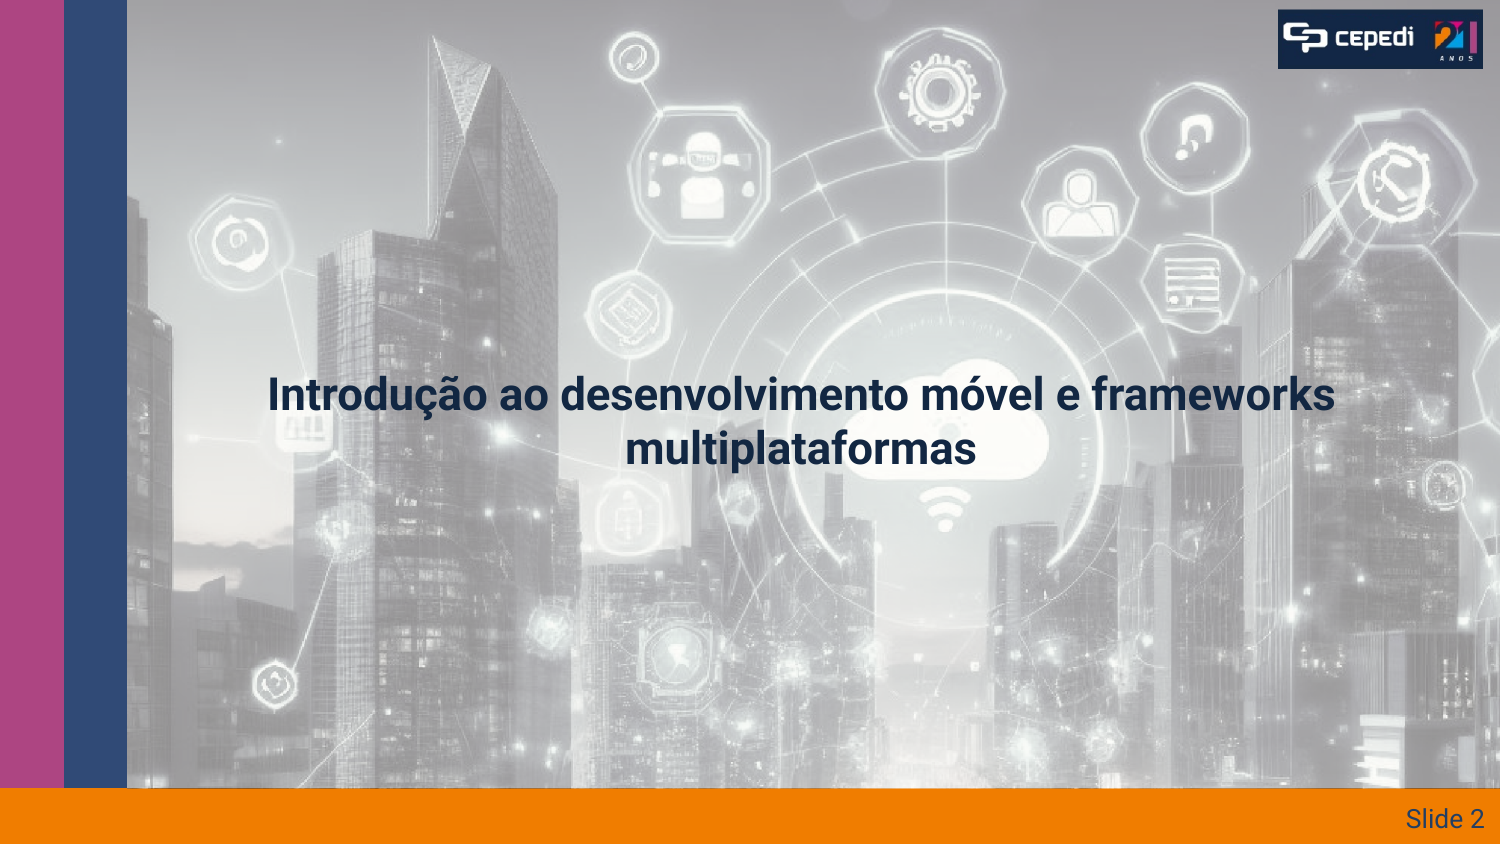

# Introdução ao desenvolvimento móvel e frameworks multiplataformas
Slide 2